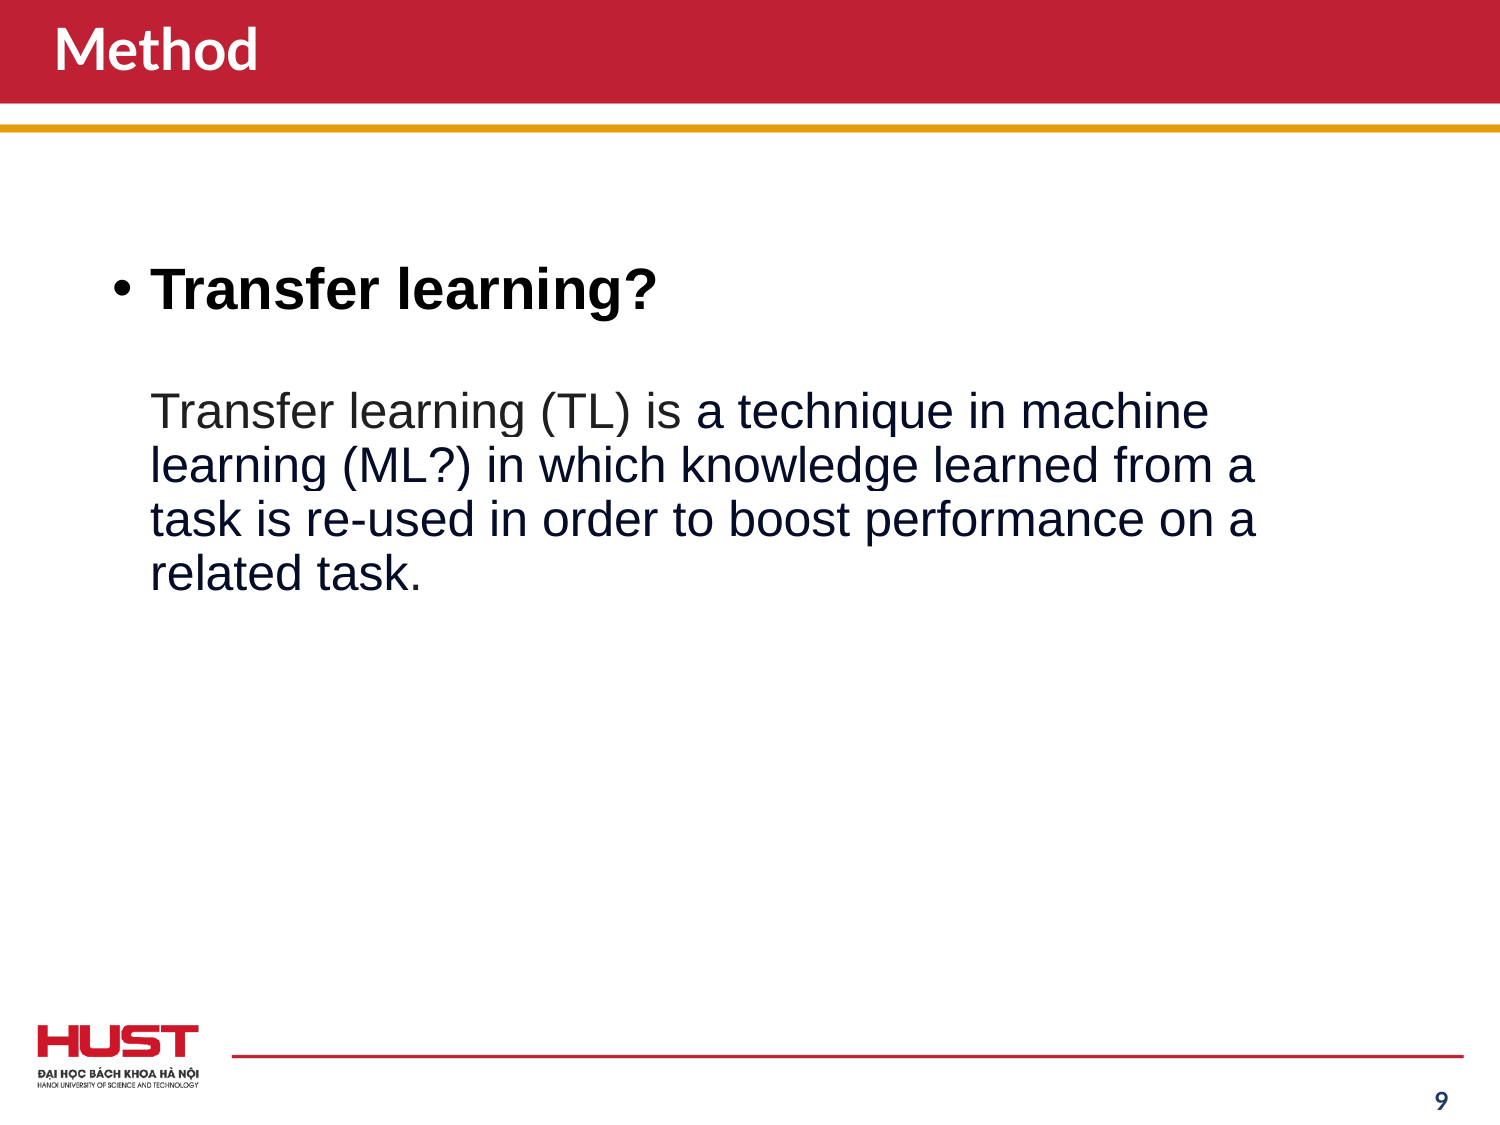

# Method
Transfer learning?

Transfer learning (TL) is a technique in machine learning (ML?) in which knowledge learned from a task is re-used in order to boost performance on a related task.
9